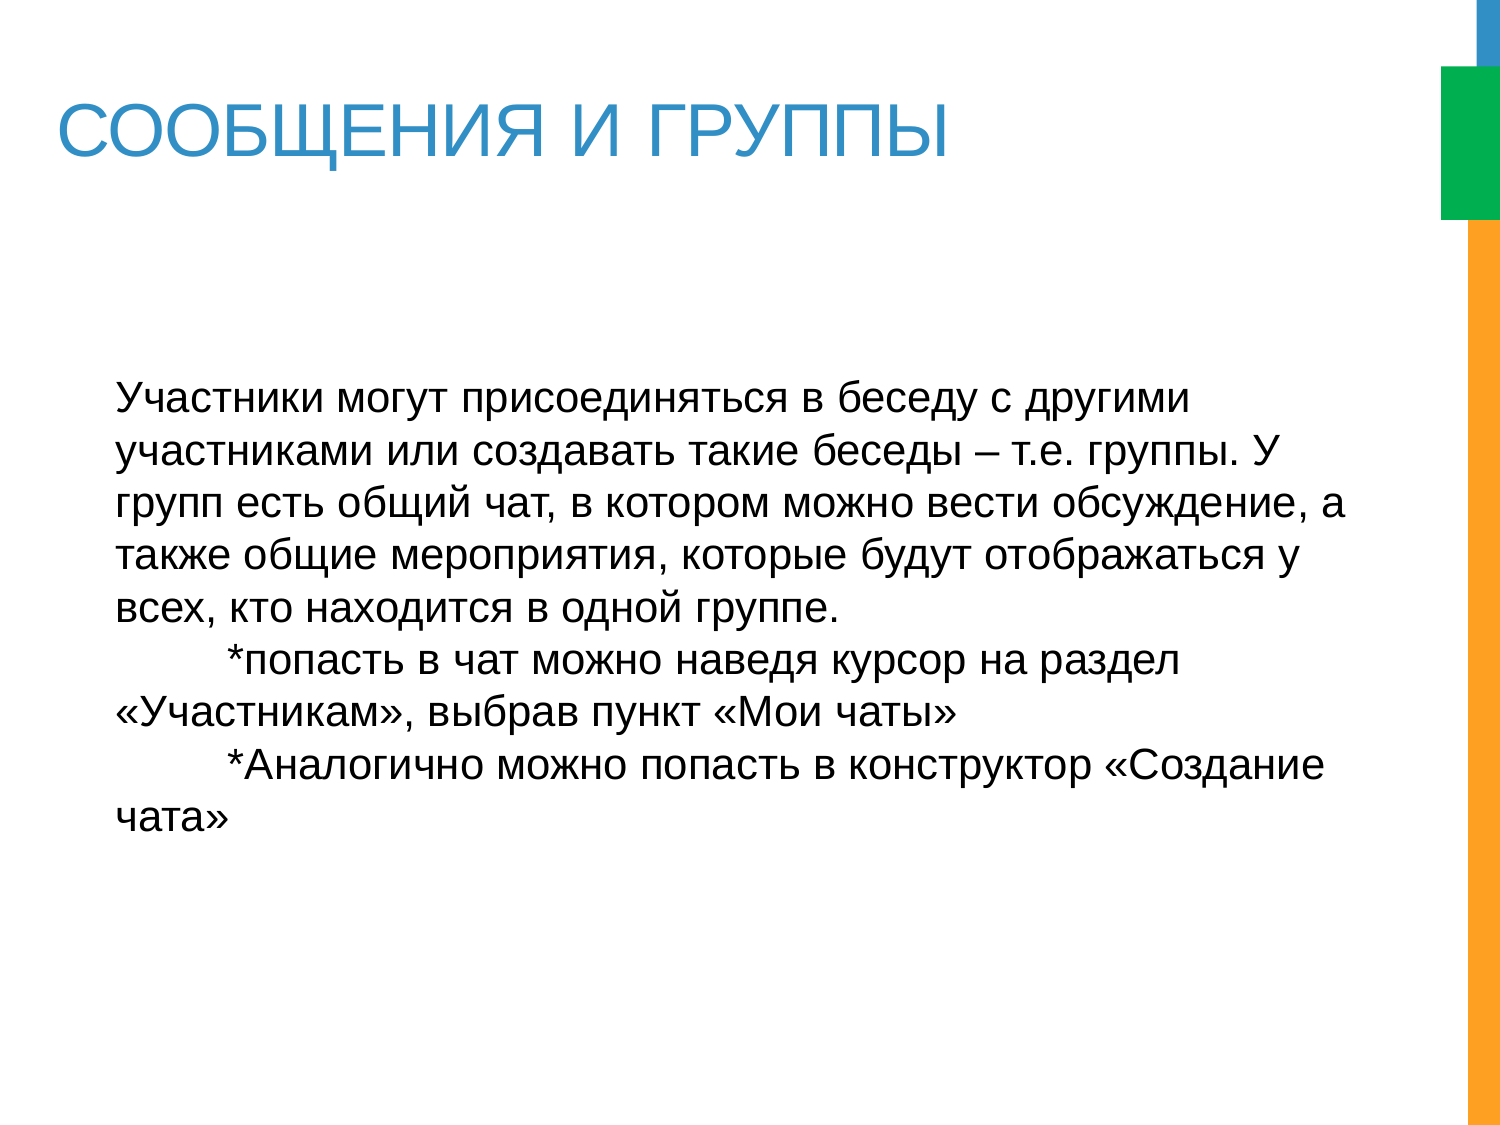

# Сообщения и группы

Участники могут присоединяться в беседу с другими участниками или создавать такие беседы – т.е. группы. У групп есть общий чат, в котором можно вести обсуждение, а также общие мероприятия, которые будут отображаться у всех, кто находится в одной группе.
	*попасть в чат можно наведя курсор на раздел «Участникам», выбрав пункт «Мои чаты»
	*Аналогично можно попасть в конструктор «Создание чата»